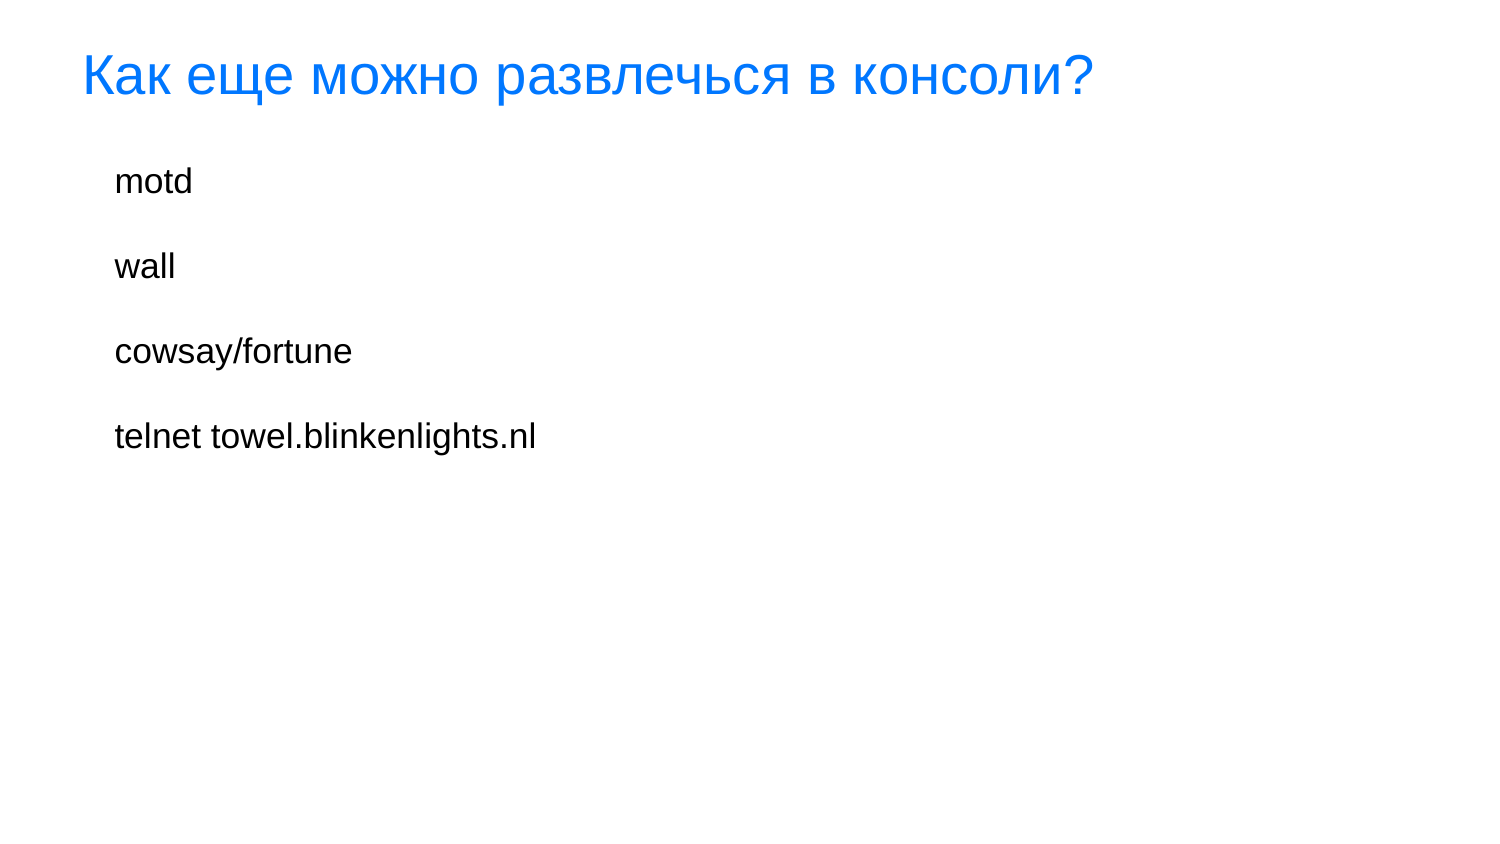

# Как еще можно развлечься в консоли?
motd

wall

cowsay/fortune

telnet towel.blinkenlights.nl